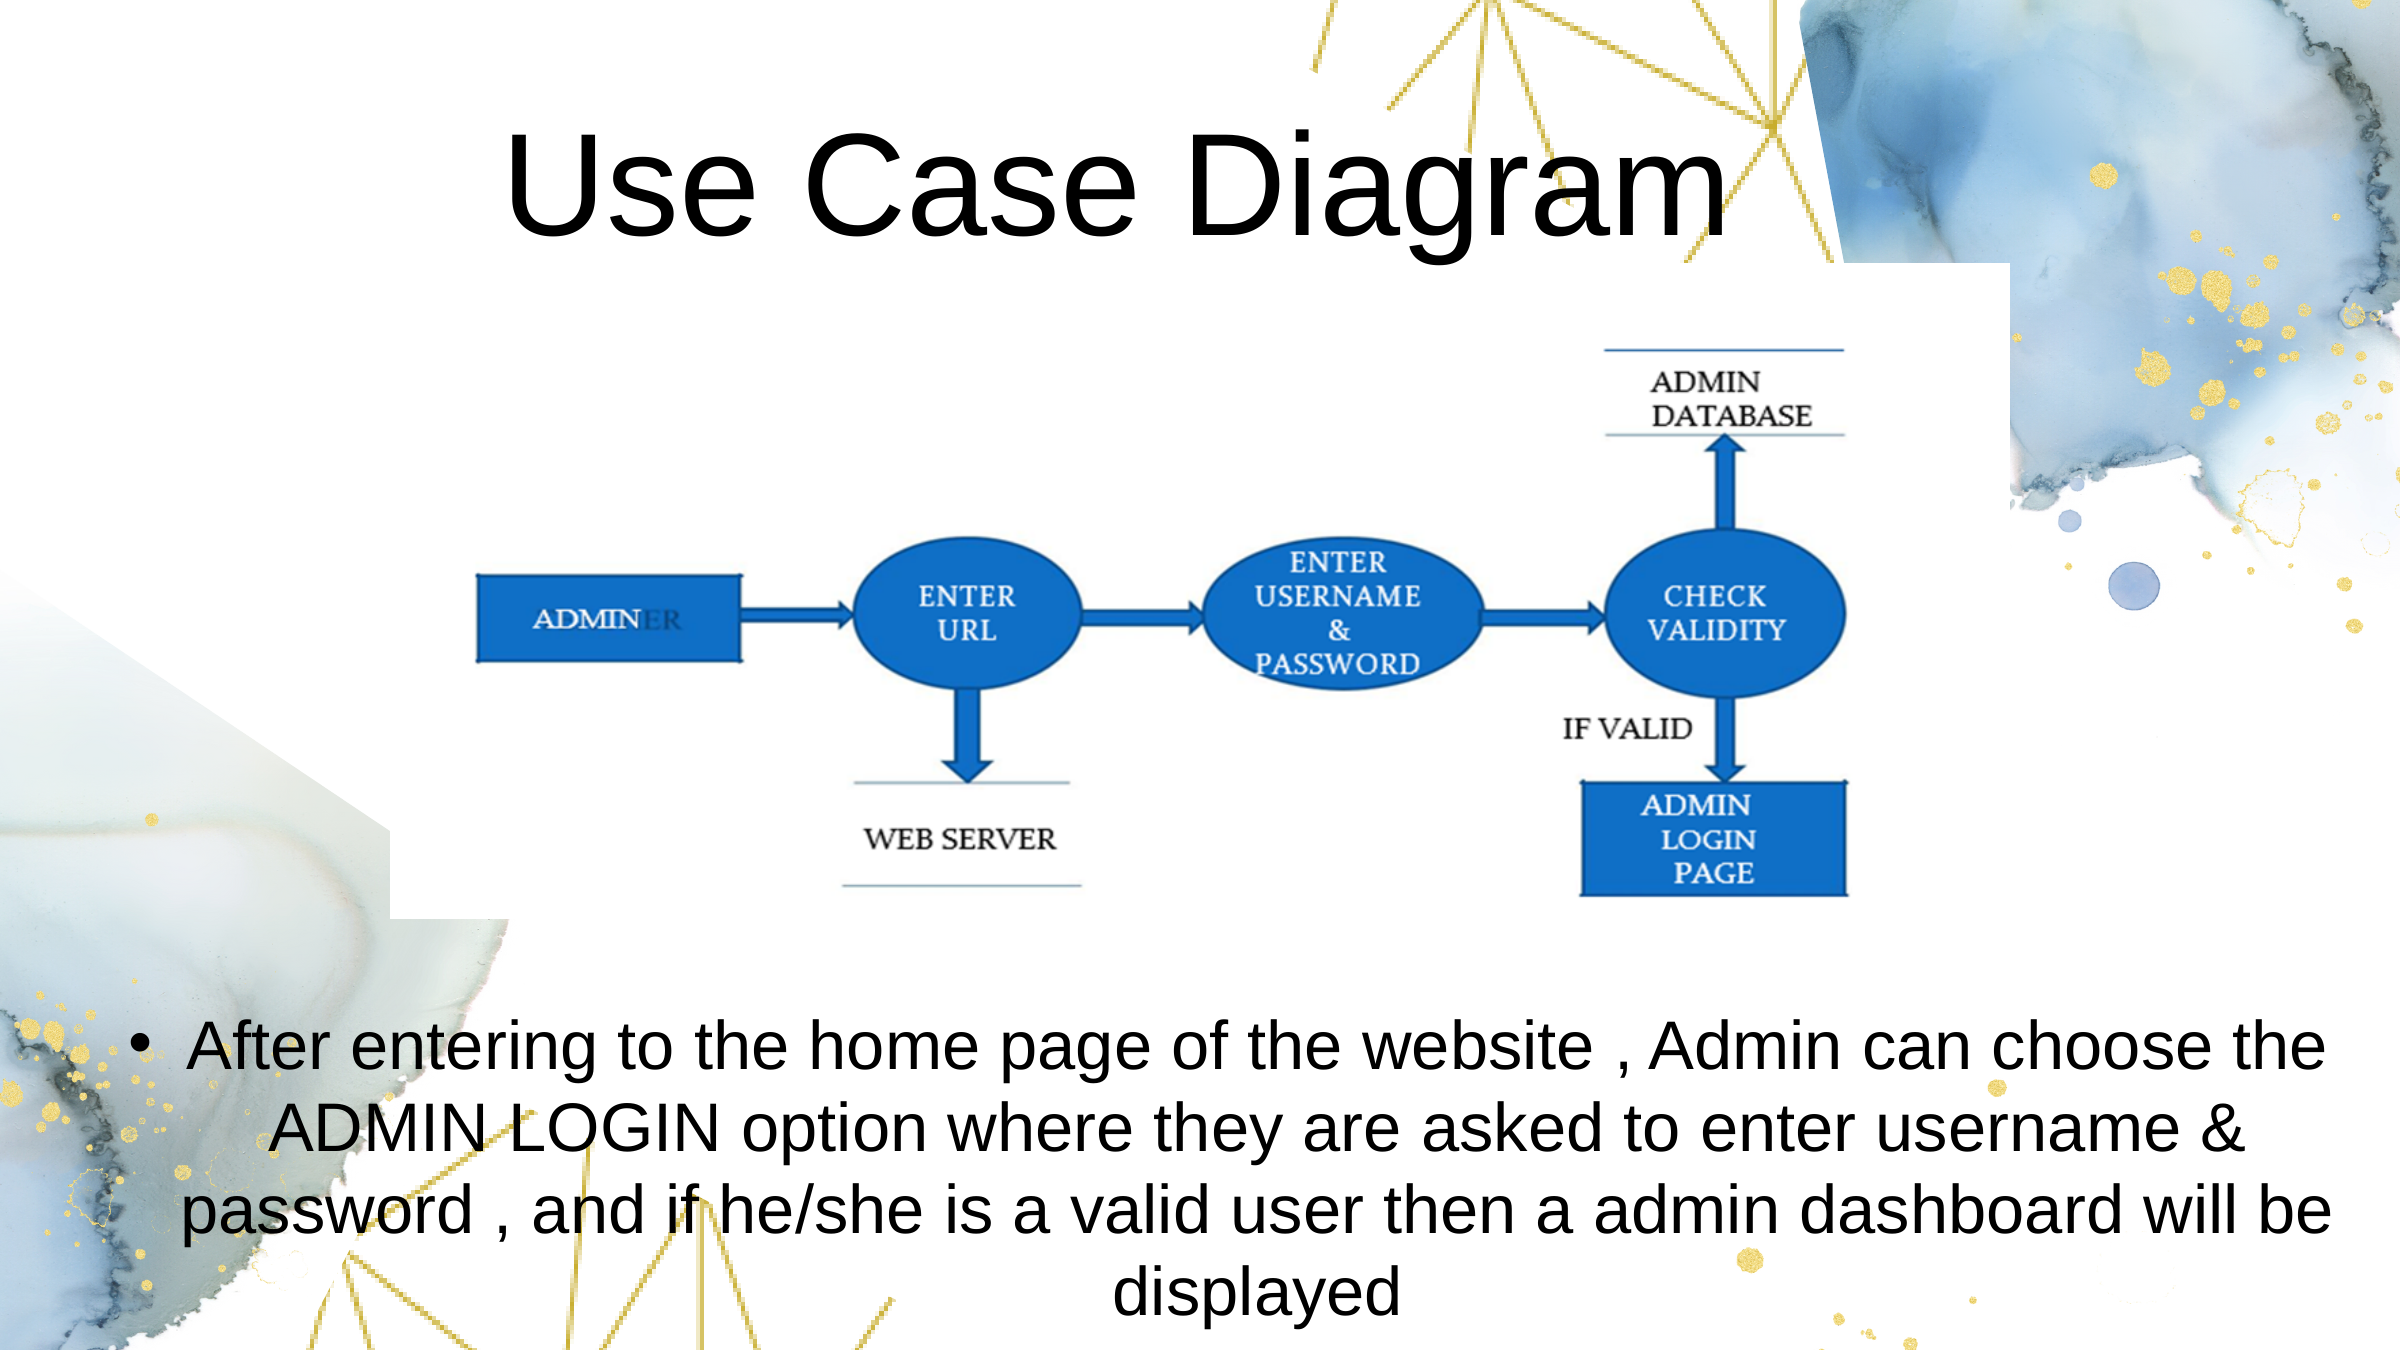

Use Case Diagram

After entering to the home page of the website , Admin can choose the ADMIN LOGIN option where they are asked to enter username & password , and if he/she is a valid user then a admin dashboard will be displayed